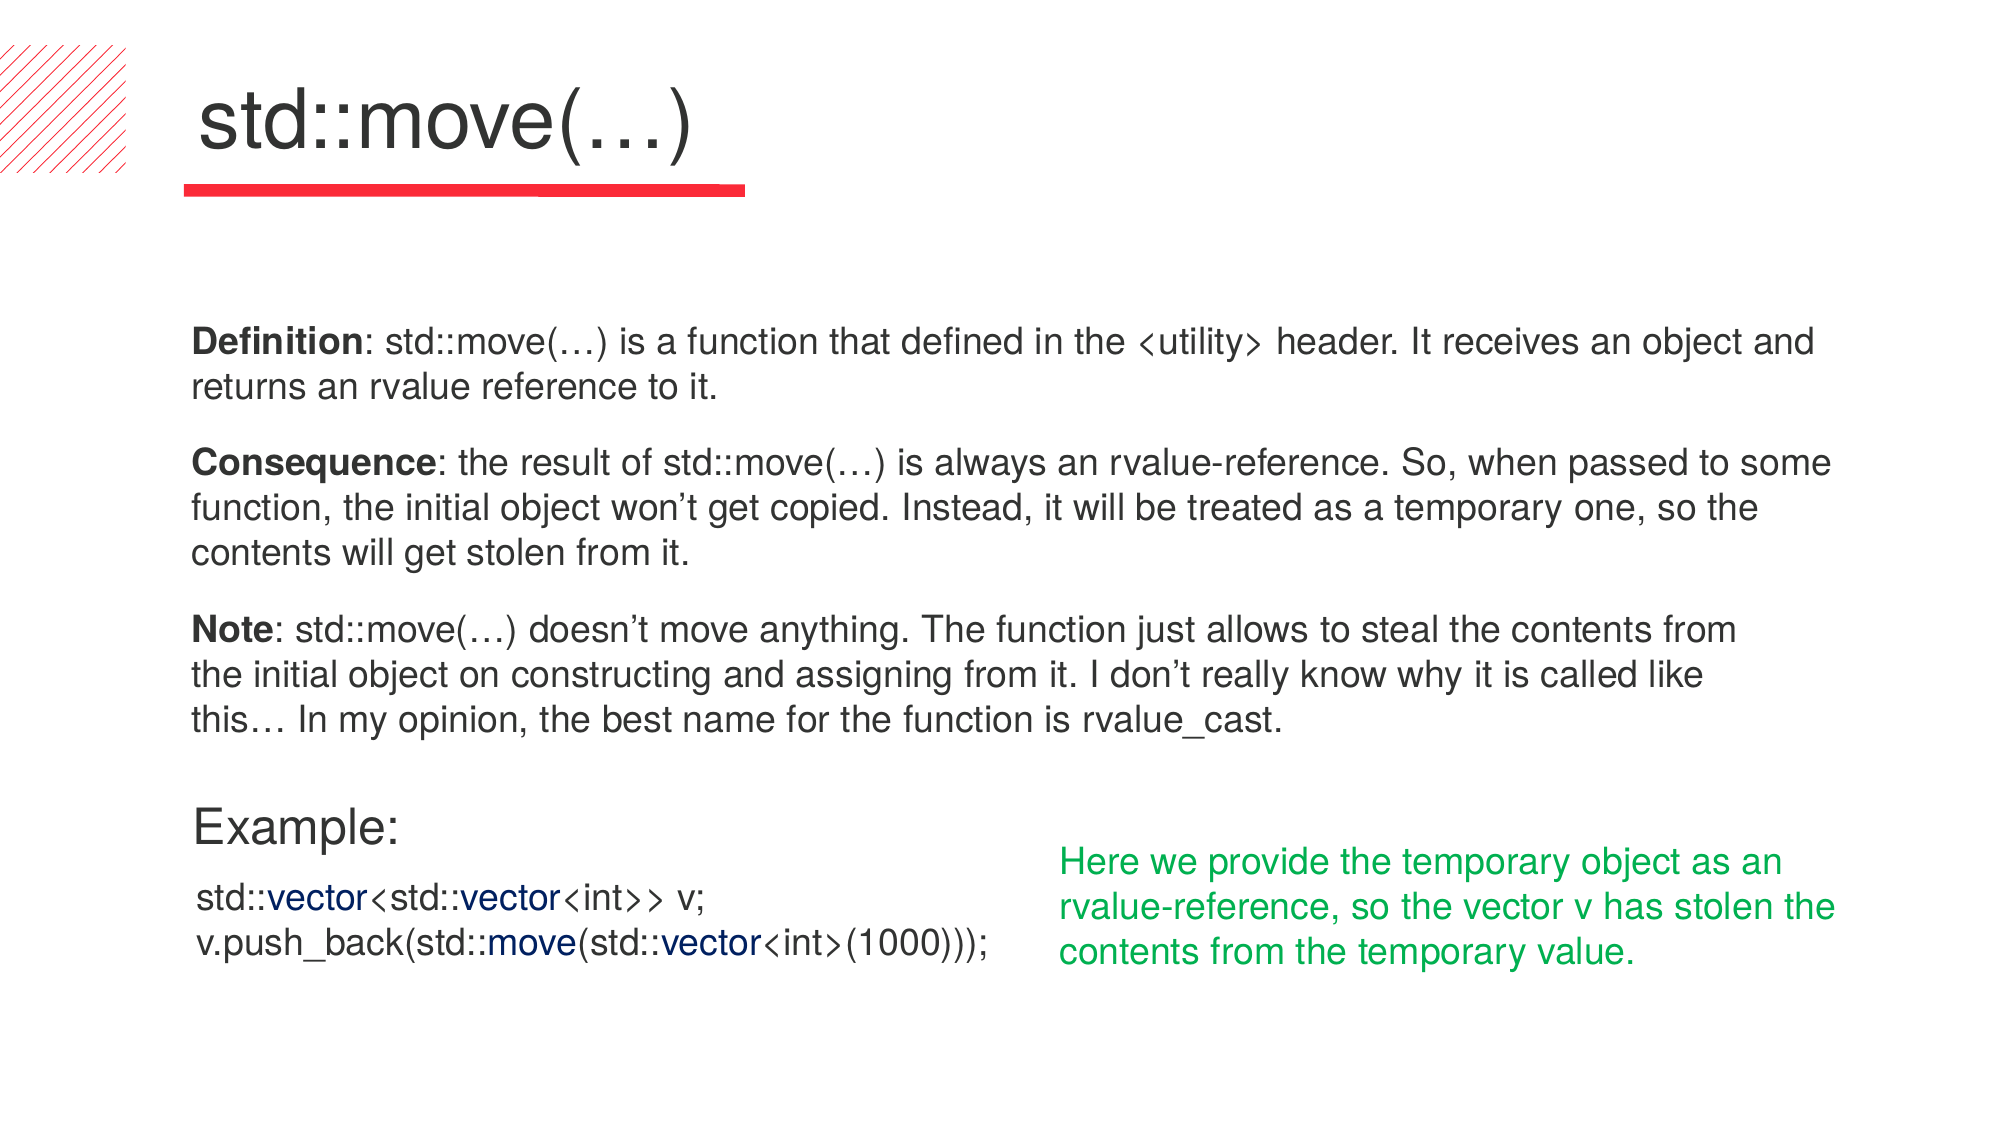

std::move(…)
Definition: std::move(…) is a function that defined in the <utility> header. It receives an object and returns an rvalue reference to it.
Consequence: the result of std::move(…) is always an rvalue-reference. So, when passed to some function, the initial object won’t get copied. Instead, it will be treated as a temporary one, so the contents will get stolen from it.
Note: std::move(…) doesn’t move anything. The function just allows to steal the contents from the initial object on constructing and assigning from it. I don’t really know why it is called like this… In my opinion, the best name for the function is rvalue_cast.
Example:
Here we provide the temporary object as an rvalue-reference, so the vector v has stolen the contents from the temporary value.
std::vector<std::vector<int>> v;
v.push_back(std::move(std::vector<int>(1000)));